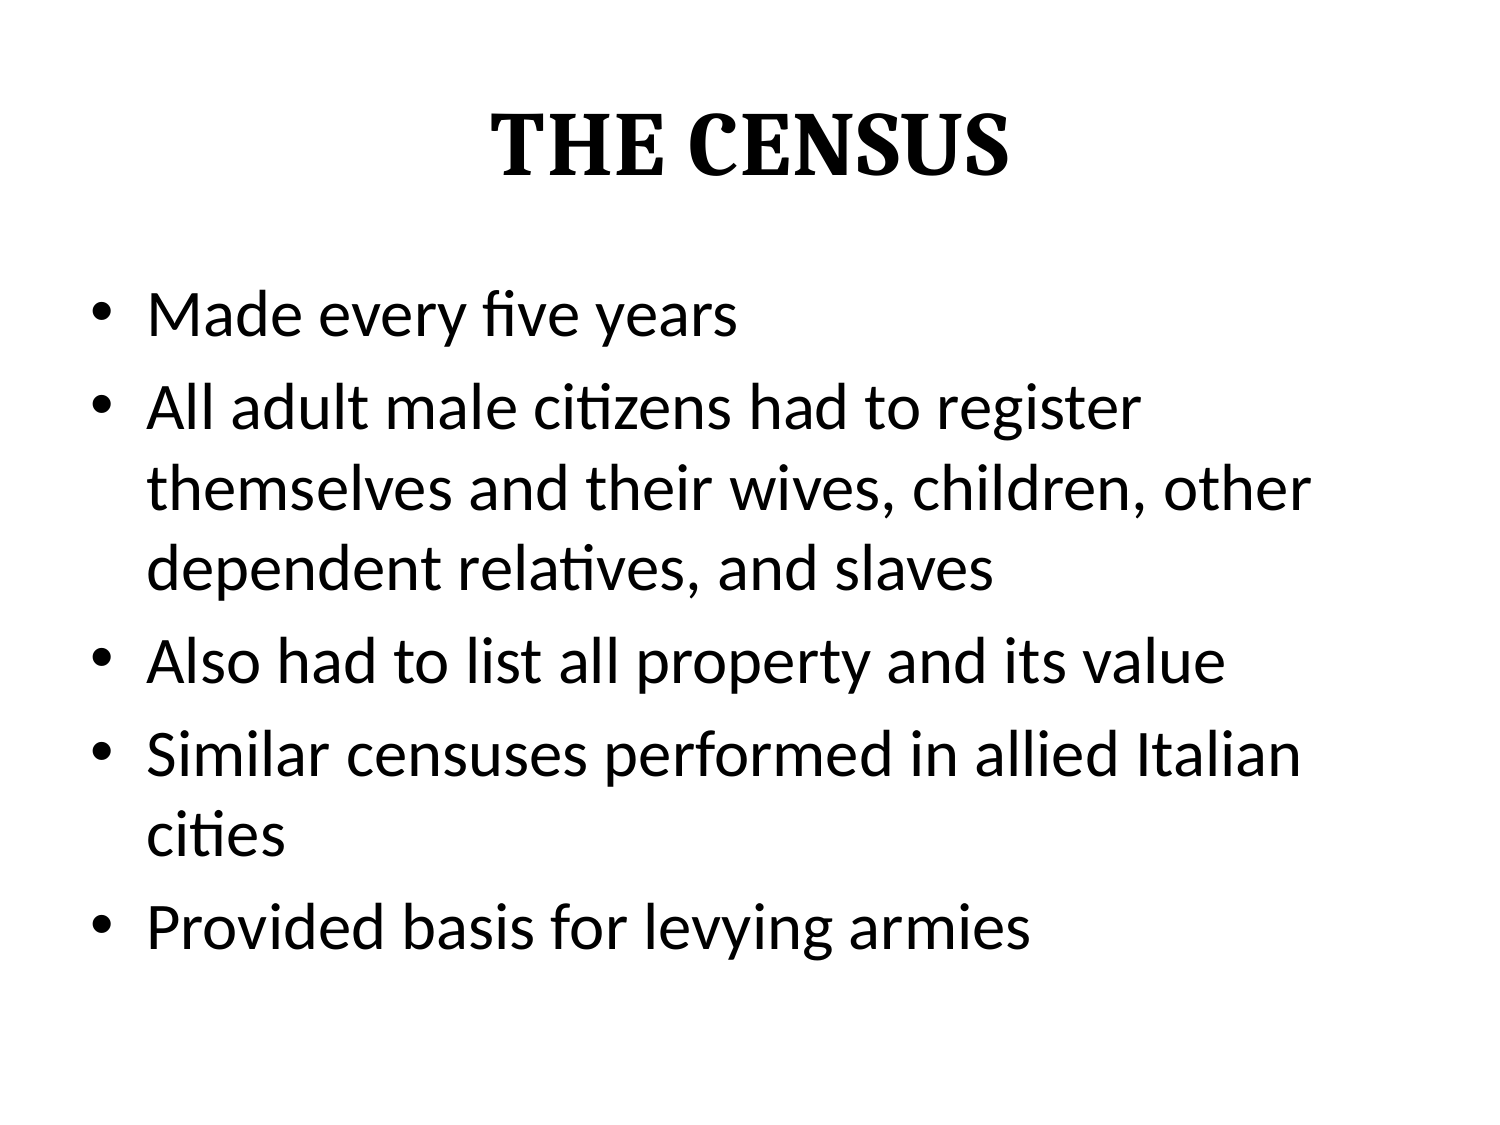

# The Census
Made every five years
All adult male citizens had to register themselves and their wives, children, other dependent relatives, and slaves
Also had to list all property and its value
Similar censuses performed in allied Italian cities
Provided basis for levying armies